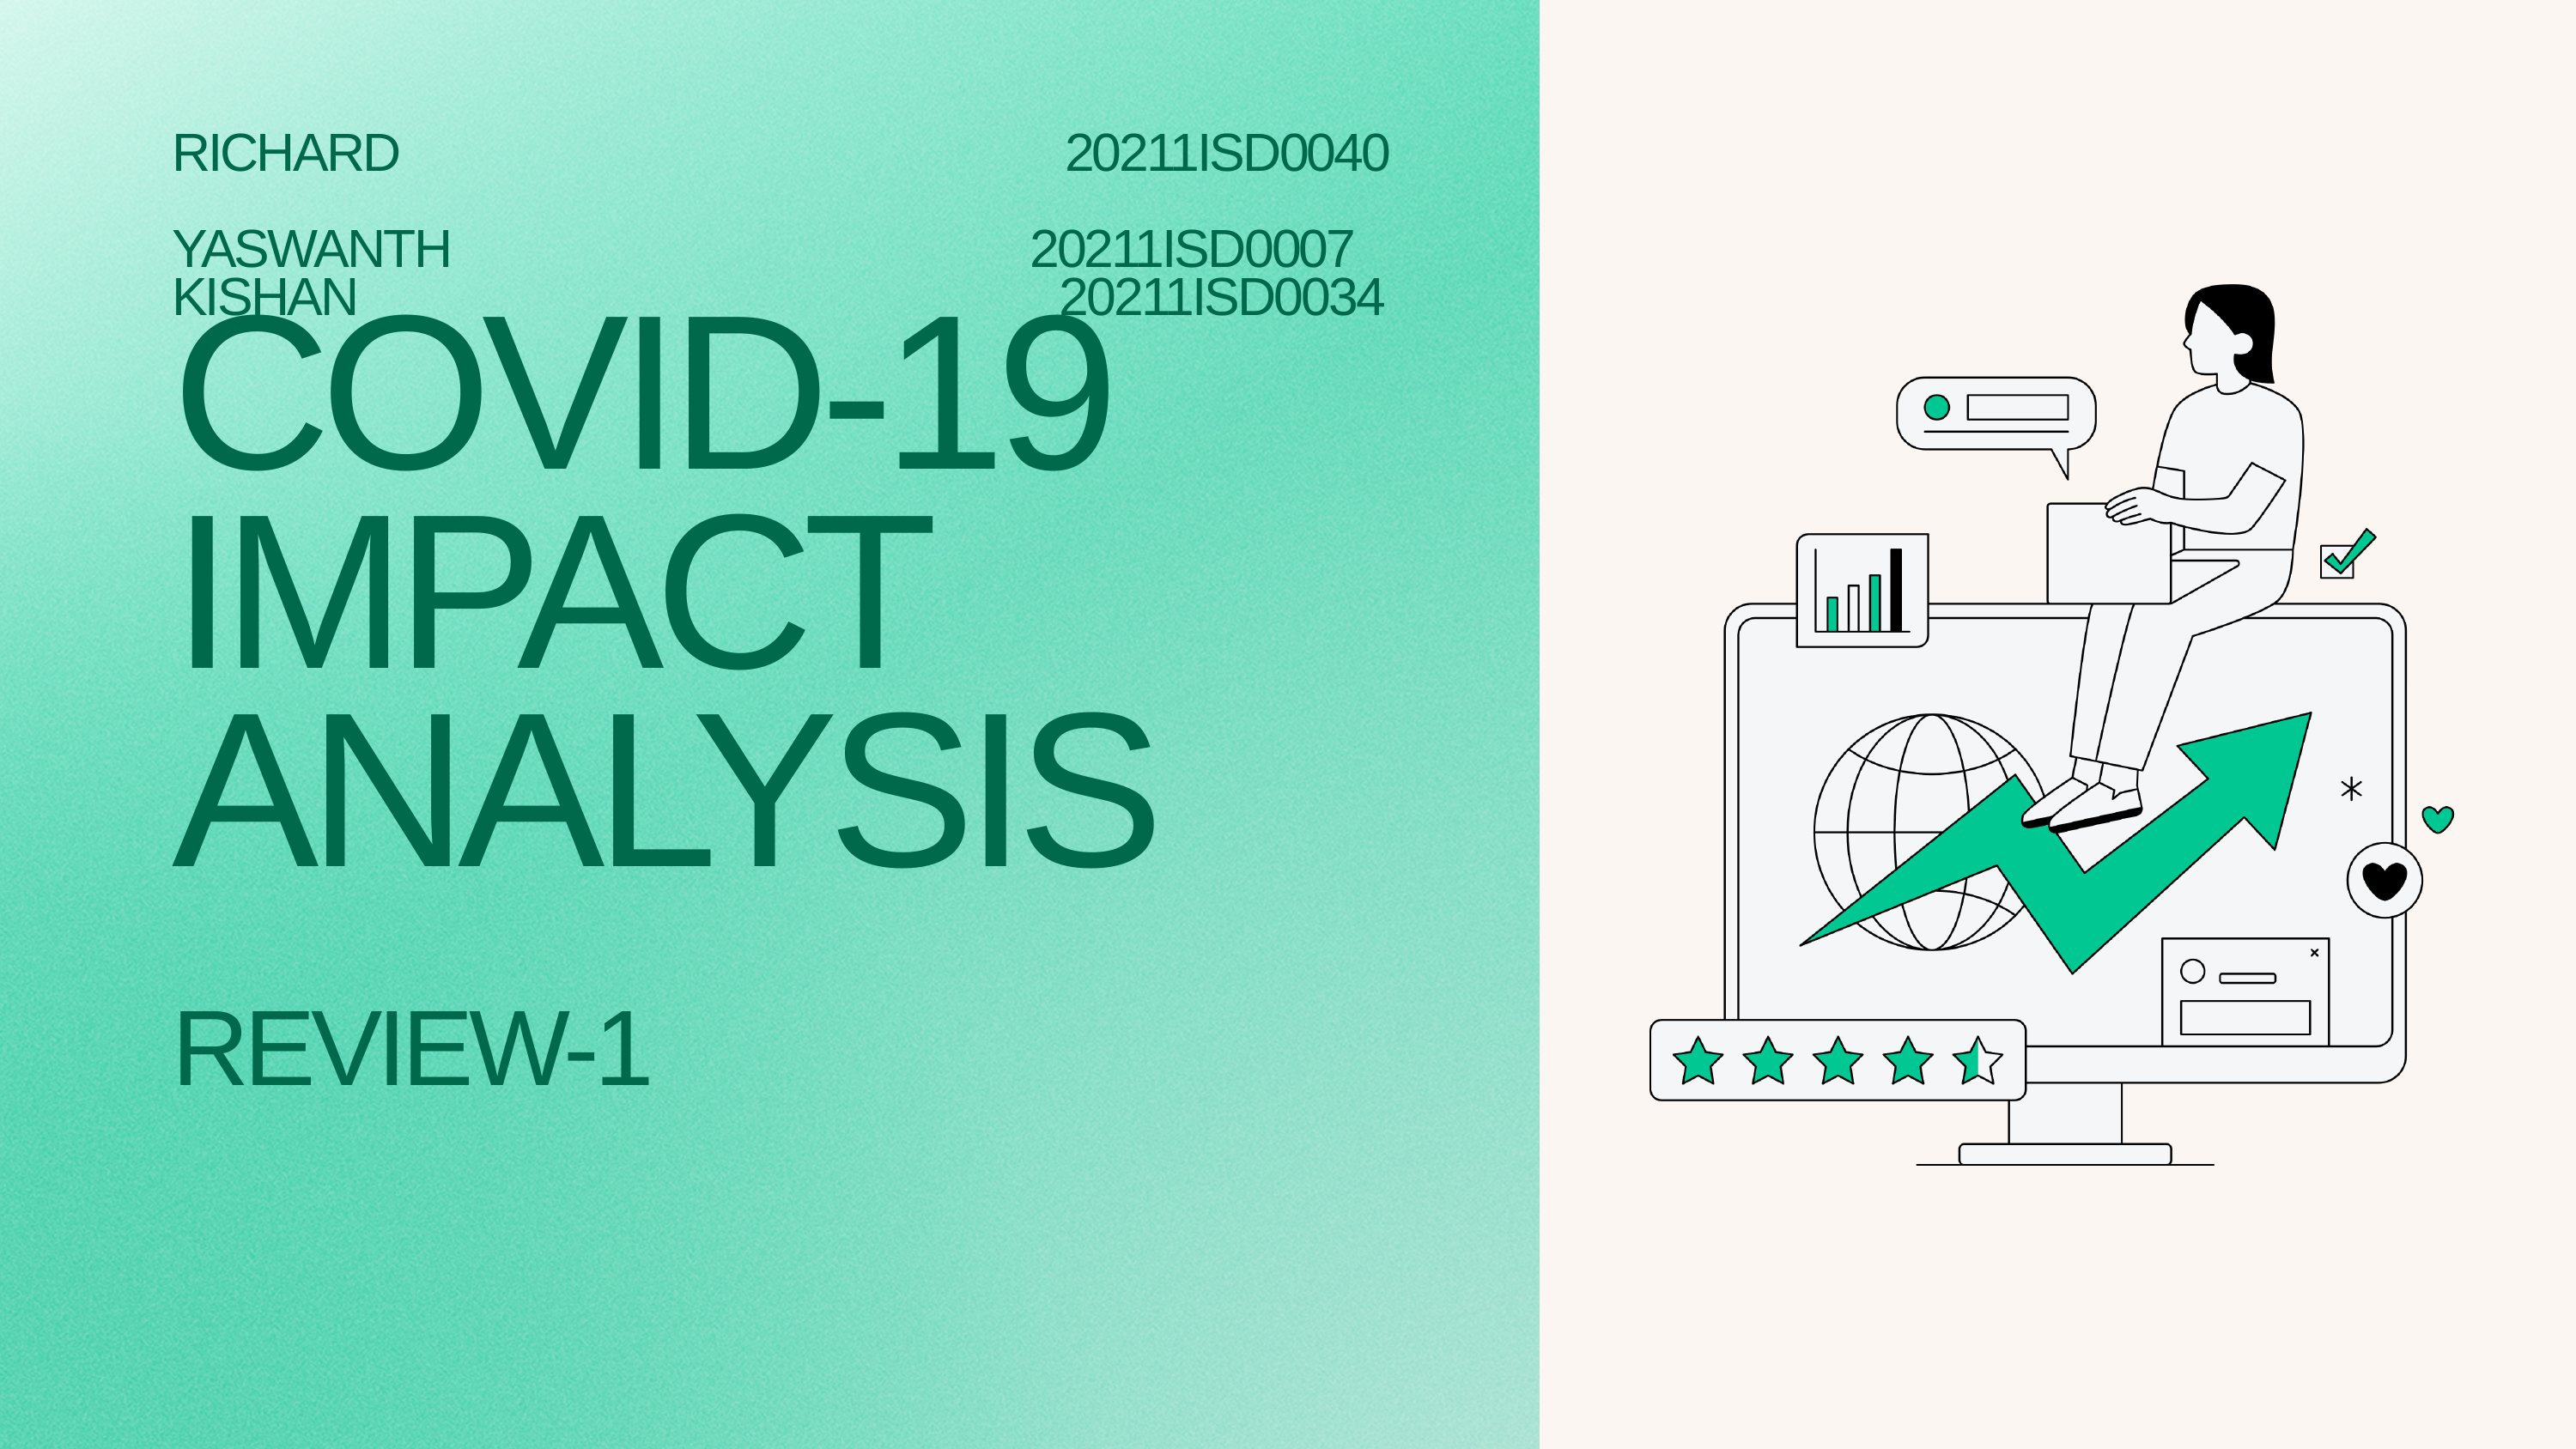

RICHARD                                                      20211ISD0040
YASWANTH                                               20211ISD0007
KISHAN                                                         20211ISD0034

COVID-19
IMPACT
ANALYSIS
REVIEW-1